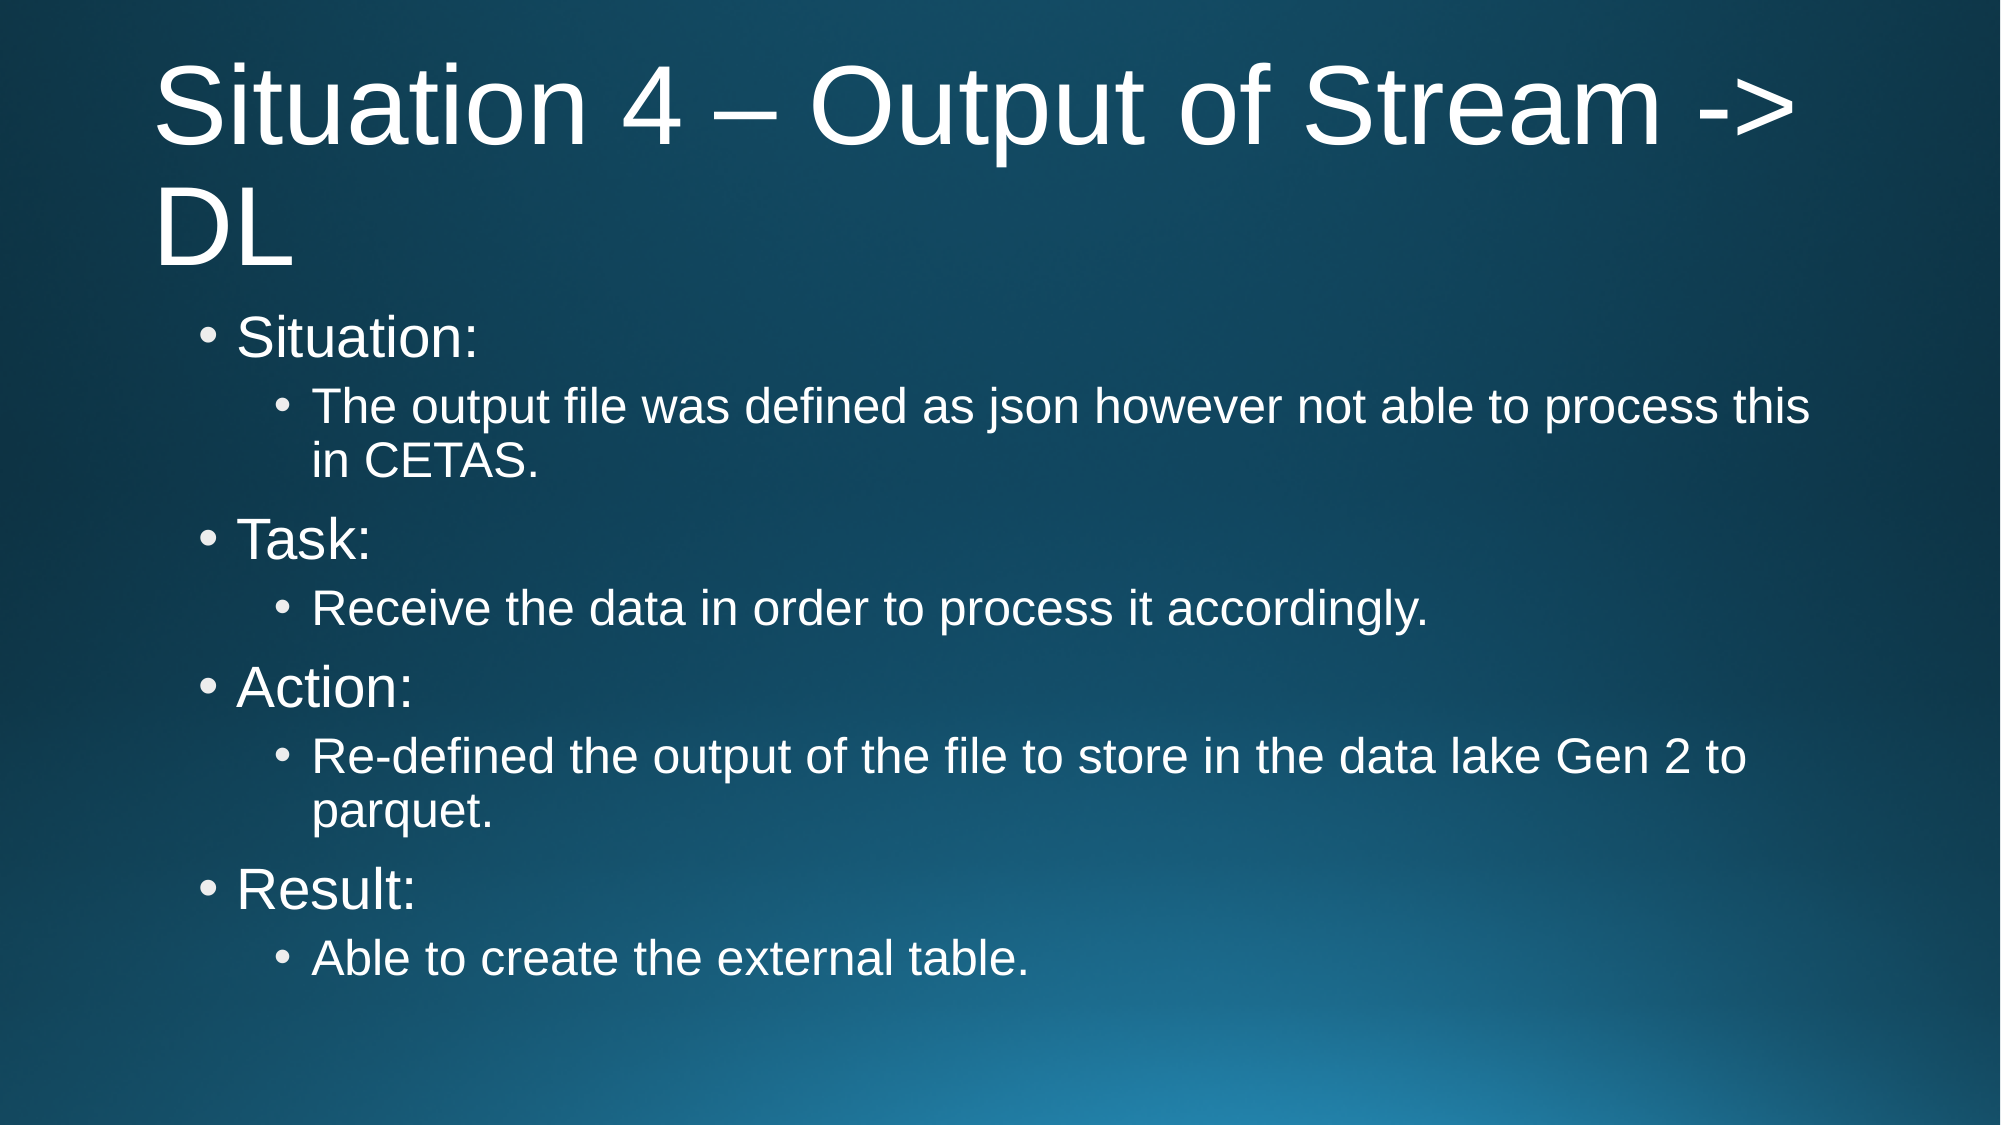

# Situation 4 – Output of Stream -> DL
Situation:
The output file was defined as json however not able to process this in CETAS.
Task:
Receive the data in order to process it accordingly.
Action:
Re-defined the output of the file to store in the data lake Gen 2 to parquet.
Result:
Able to create the external table.